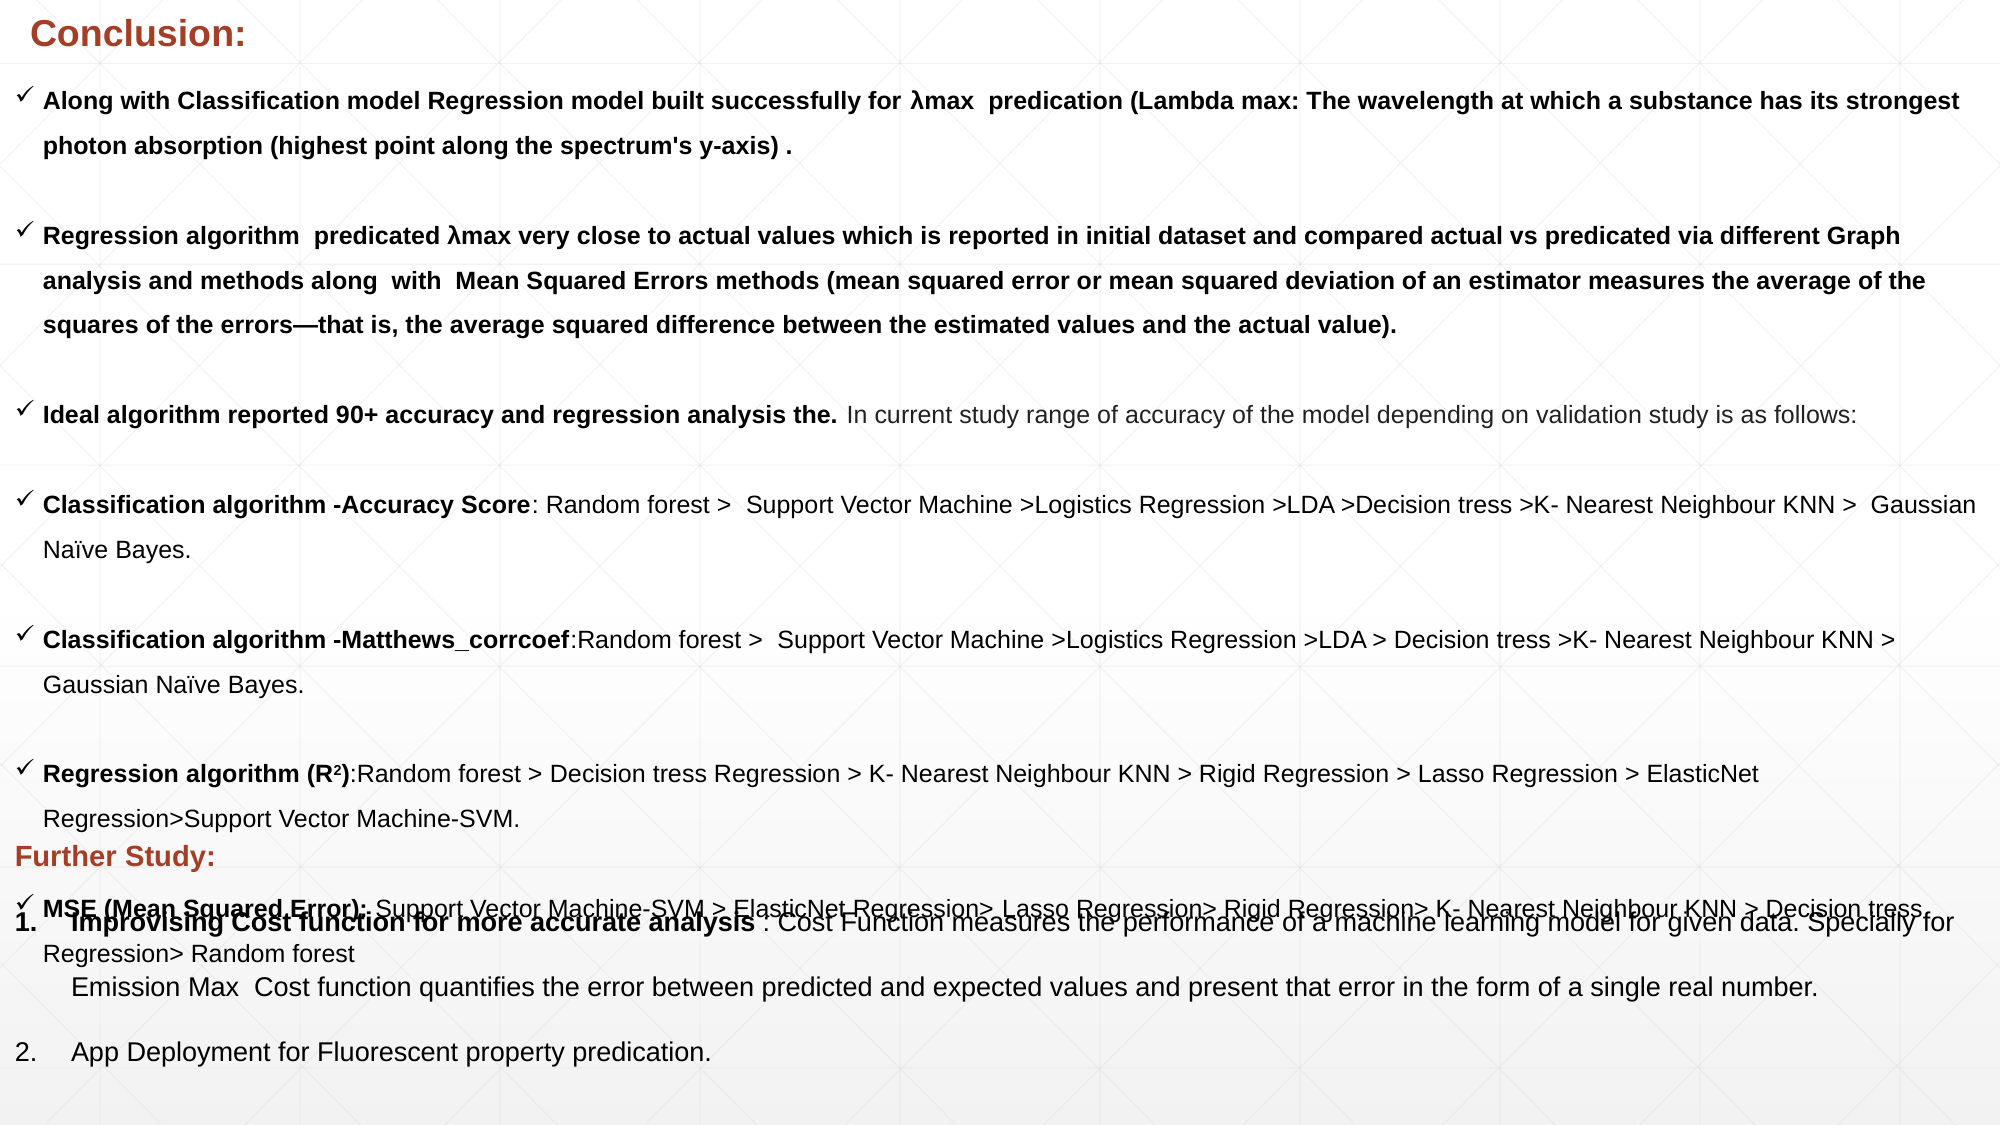

Conclusion:
Along with Classification model Regression model built successfully for λmax  predication (Lambda max: The wavelength at which a substance has its strongest photon absorption (highest point along the spectrum's y-axis) .

Regression algorithm  predicated λmax very close to actual values which is reported in initial dataset and compared actual vs predicated via different Graph analysis and methods along  with  Mean Squared Errors methods (mean squared error or mean squared deviation of an estimator measures the average of the squares of the errors—that is, the average squared difference between the estimated values and the actual value).

Ideal algorithm reported 90+ accuracy and regression analysis the. In current study range of accuracy of the model depending on validation study is as follows:

Classification algorithm -Accuracy Score: Random forest >  Support Vector Machine >Logistics Regression >LDA >Decision tress >K- Nearest Neighbour KNN >  Gaussian Naïve Bayes.

Classification algorithm -Matthews_corrcoef:Random forest >  Support Vector Machine >Logistics Regression >LDA > Decision tress >K- Nearest Neighbour KNN >  Gaussian Naïve Bayes.

Regression algorithm (R2):Random forest > Decision tress Regression > K- Nearest Neighbour KNN > Rigid Regression > Lasso Regression > ElasticNet Regression>Support Vector Machine-SVM.

MSE (Mean Squared Error): Support Vector Machine-SVM > ElasticNet Regression> Lasso Regression> Rigid Regression> K- Nearest Neighbour KNN > Decision tress Regression> Random forest
Further Study:
Improvising Cost function for more accurate analysis : Cost Function measures the performance of a machine learning model for given data. Specially for Emission Max  Cost function quantifies the error between predicted and expected values and present that error in the form of a single real number.
App Deployment for Fluorescent property predication.